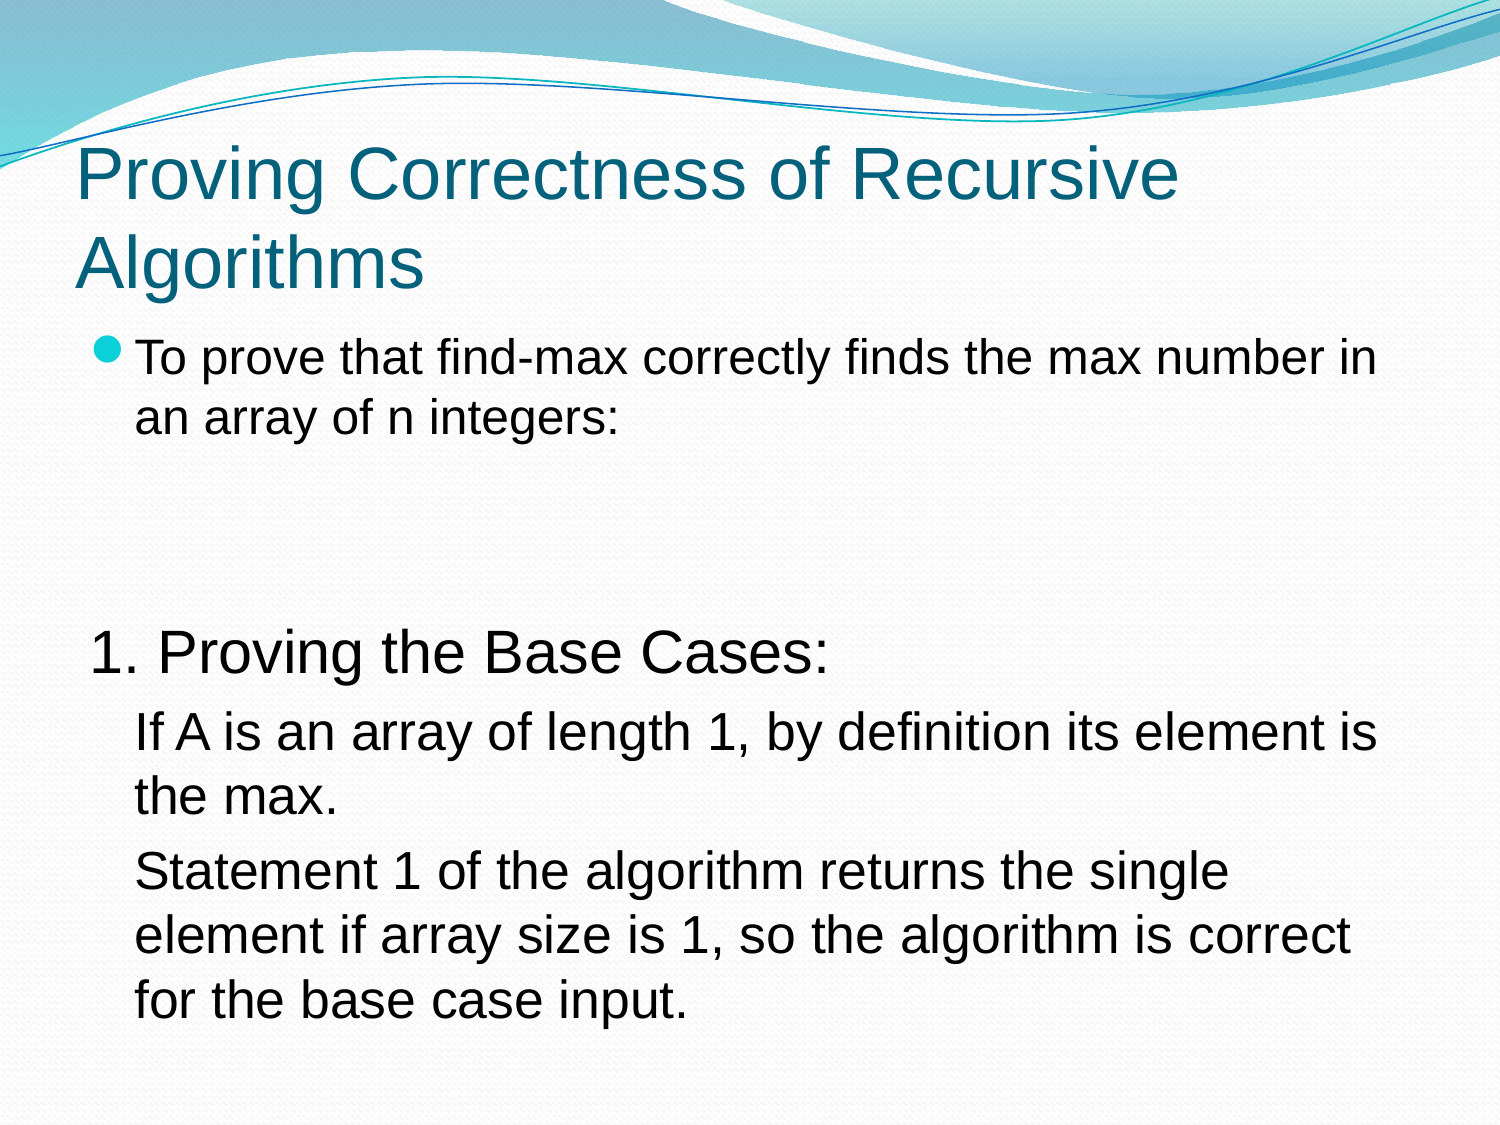

# Proving Correctness of Recursive Algorithms
To prove that find-max correctly finds the max number in an array of n integers:

1. Proving the Base Cases:
	If A is an array of length 1, by definition its element is the max.
	Statement 1 of the algorithm returns the single element if array size is 1, so the algorithm is correct for the base case input.